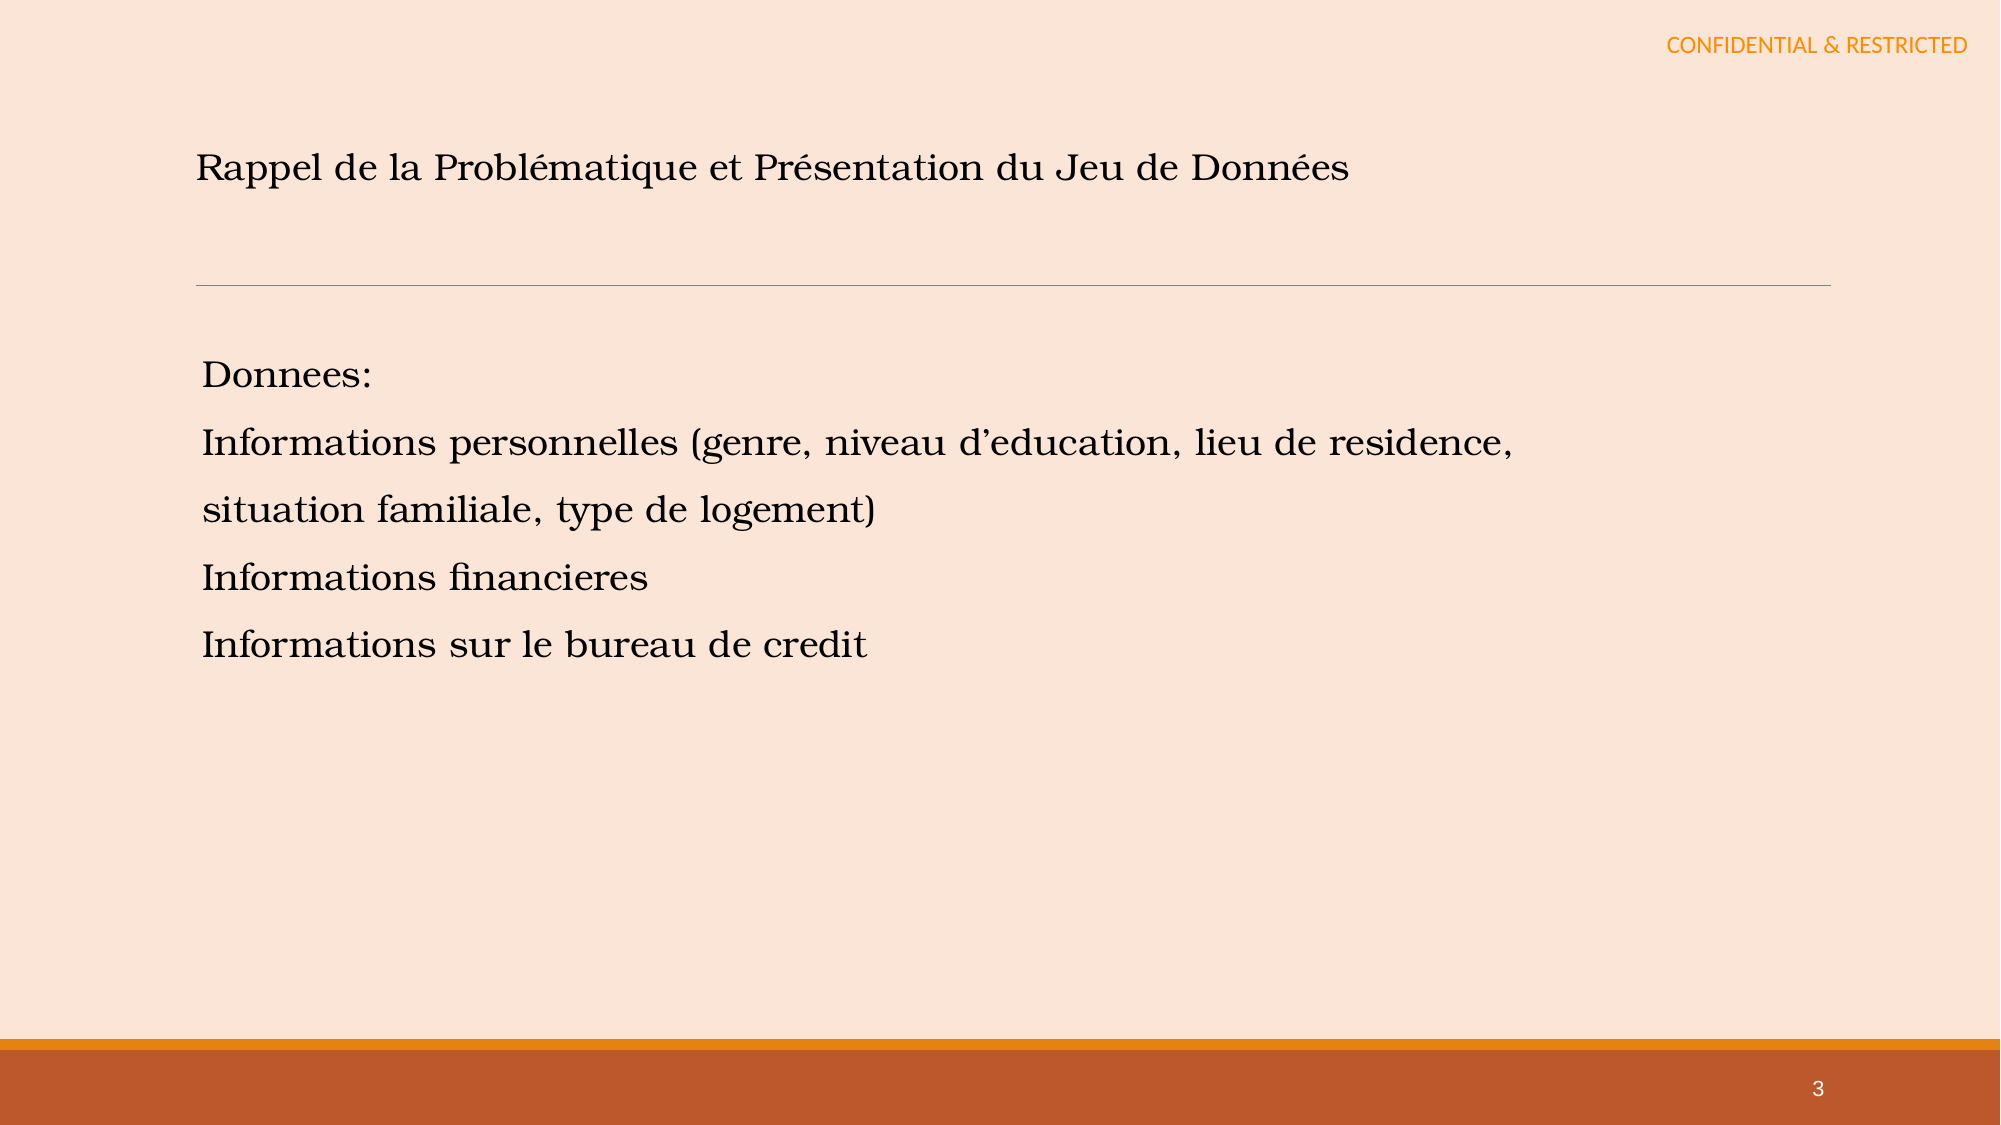

Rappel de la Problématique et Présentation du Jeu de Données
Donnees:
Informations personnelles (genre, niveau d’education, lieu de residence, situation familiale, type de logement)
Informations financieres
Informations sur le bureau de credit

3